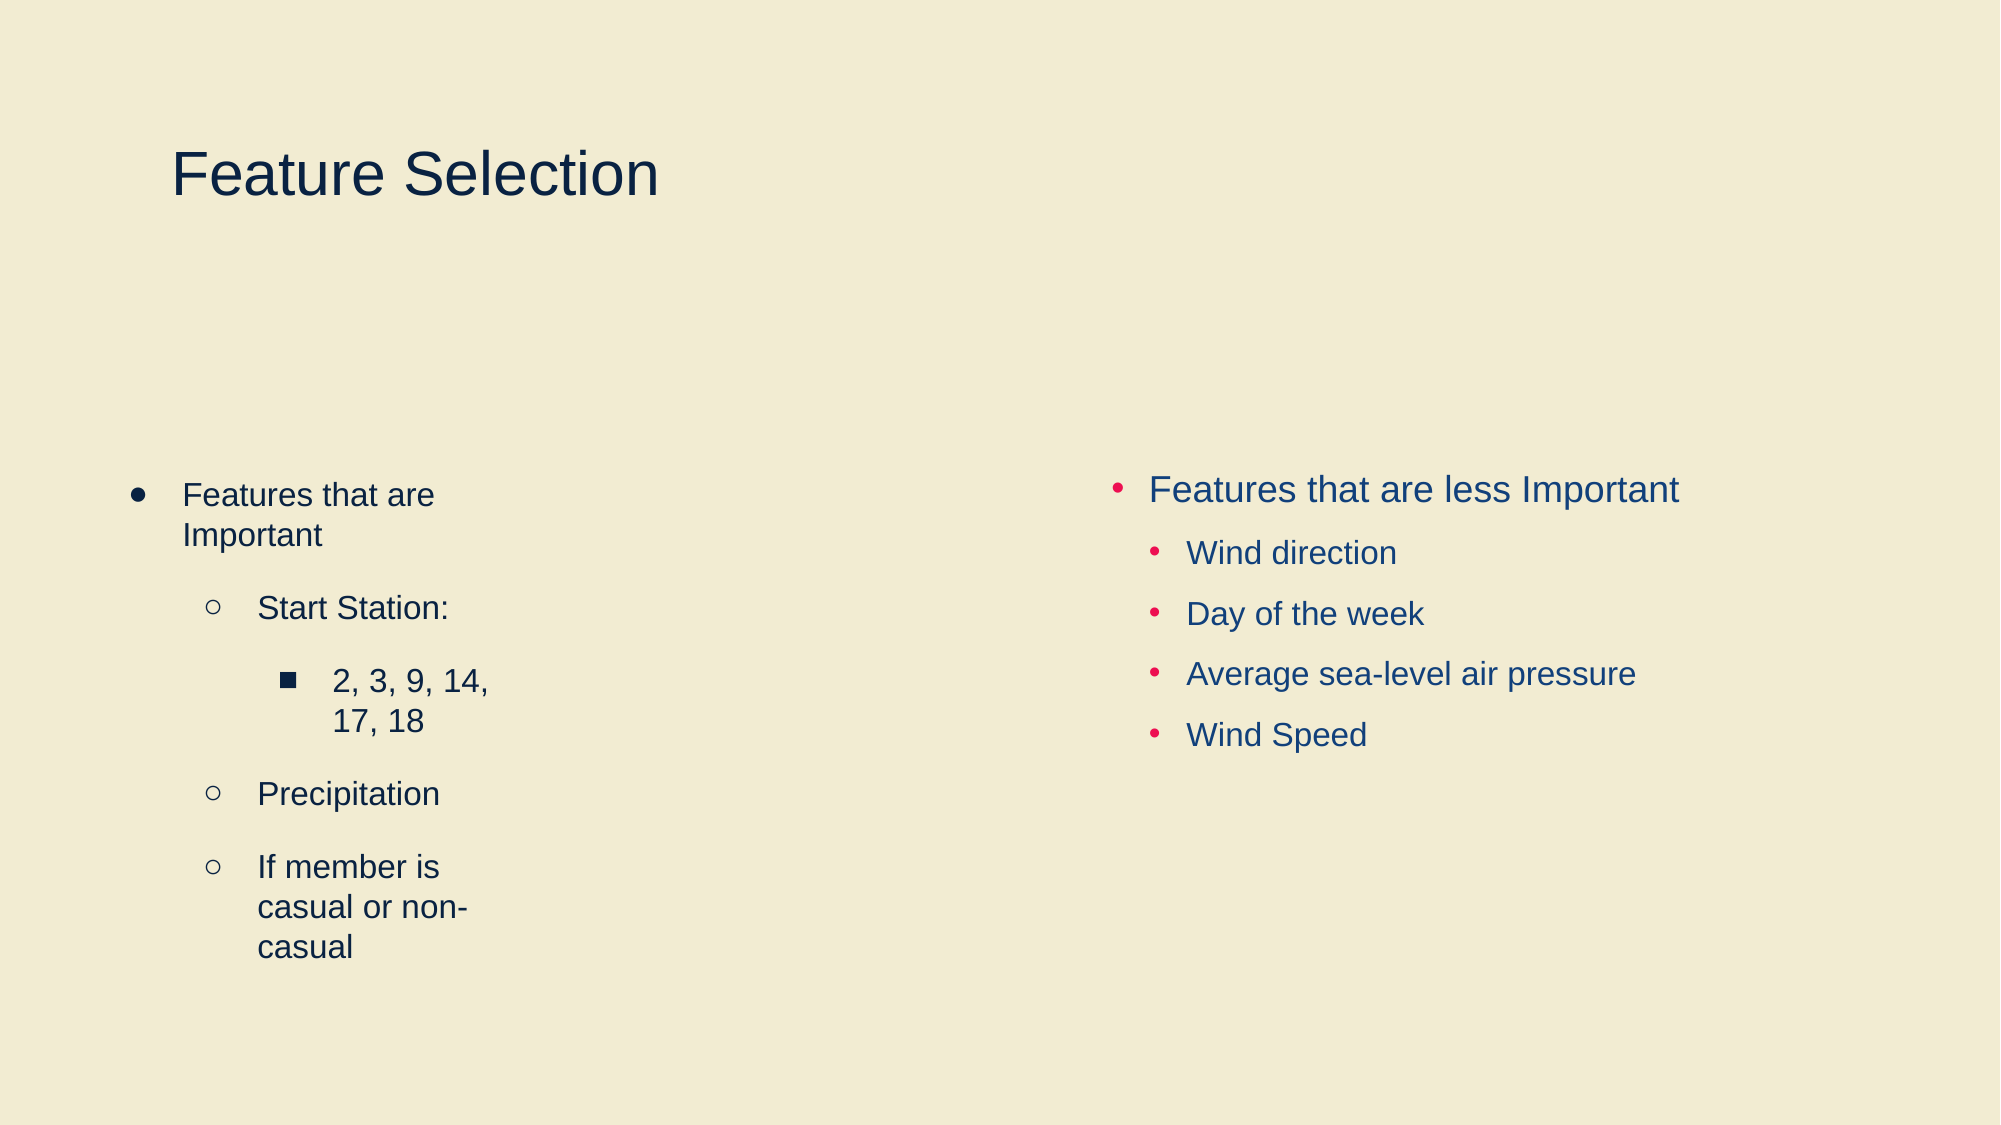

# Feature Selection
Features that are less Important
Wind direction
Day of the week
Average sea-level air pressure
Wind Speed

Features that are Important
Start Station:
2, 3, 9, 14, 17, 18
Precipitation
If member is casual or non-casual